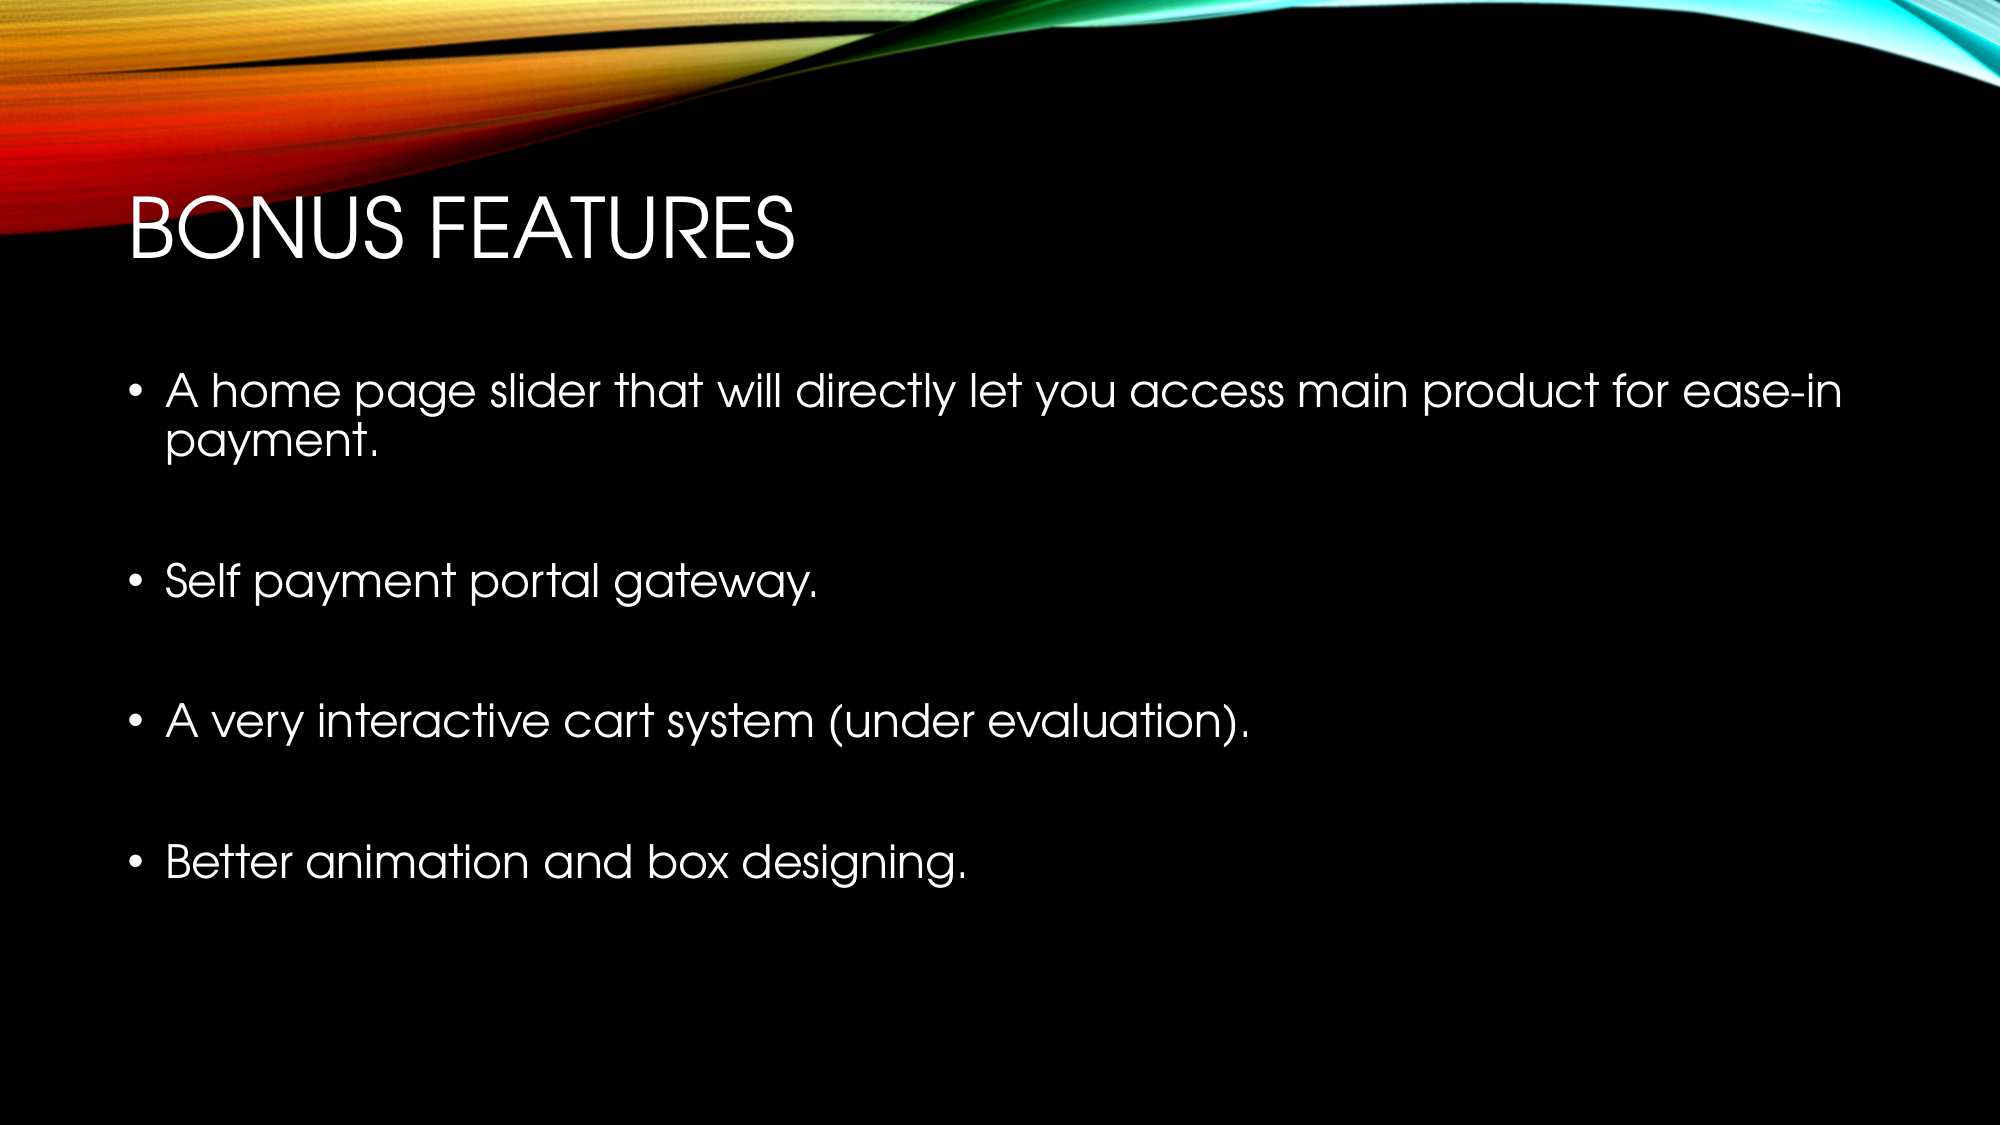

# Bonus Features
A home page slider that will directly let you access main product for ease-in payment.

Self payment portal gateway.

A very interactive cart system (under evaluation).

Better animation and box designing.